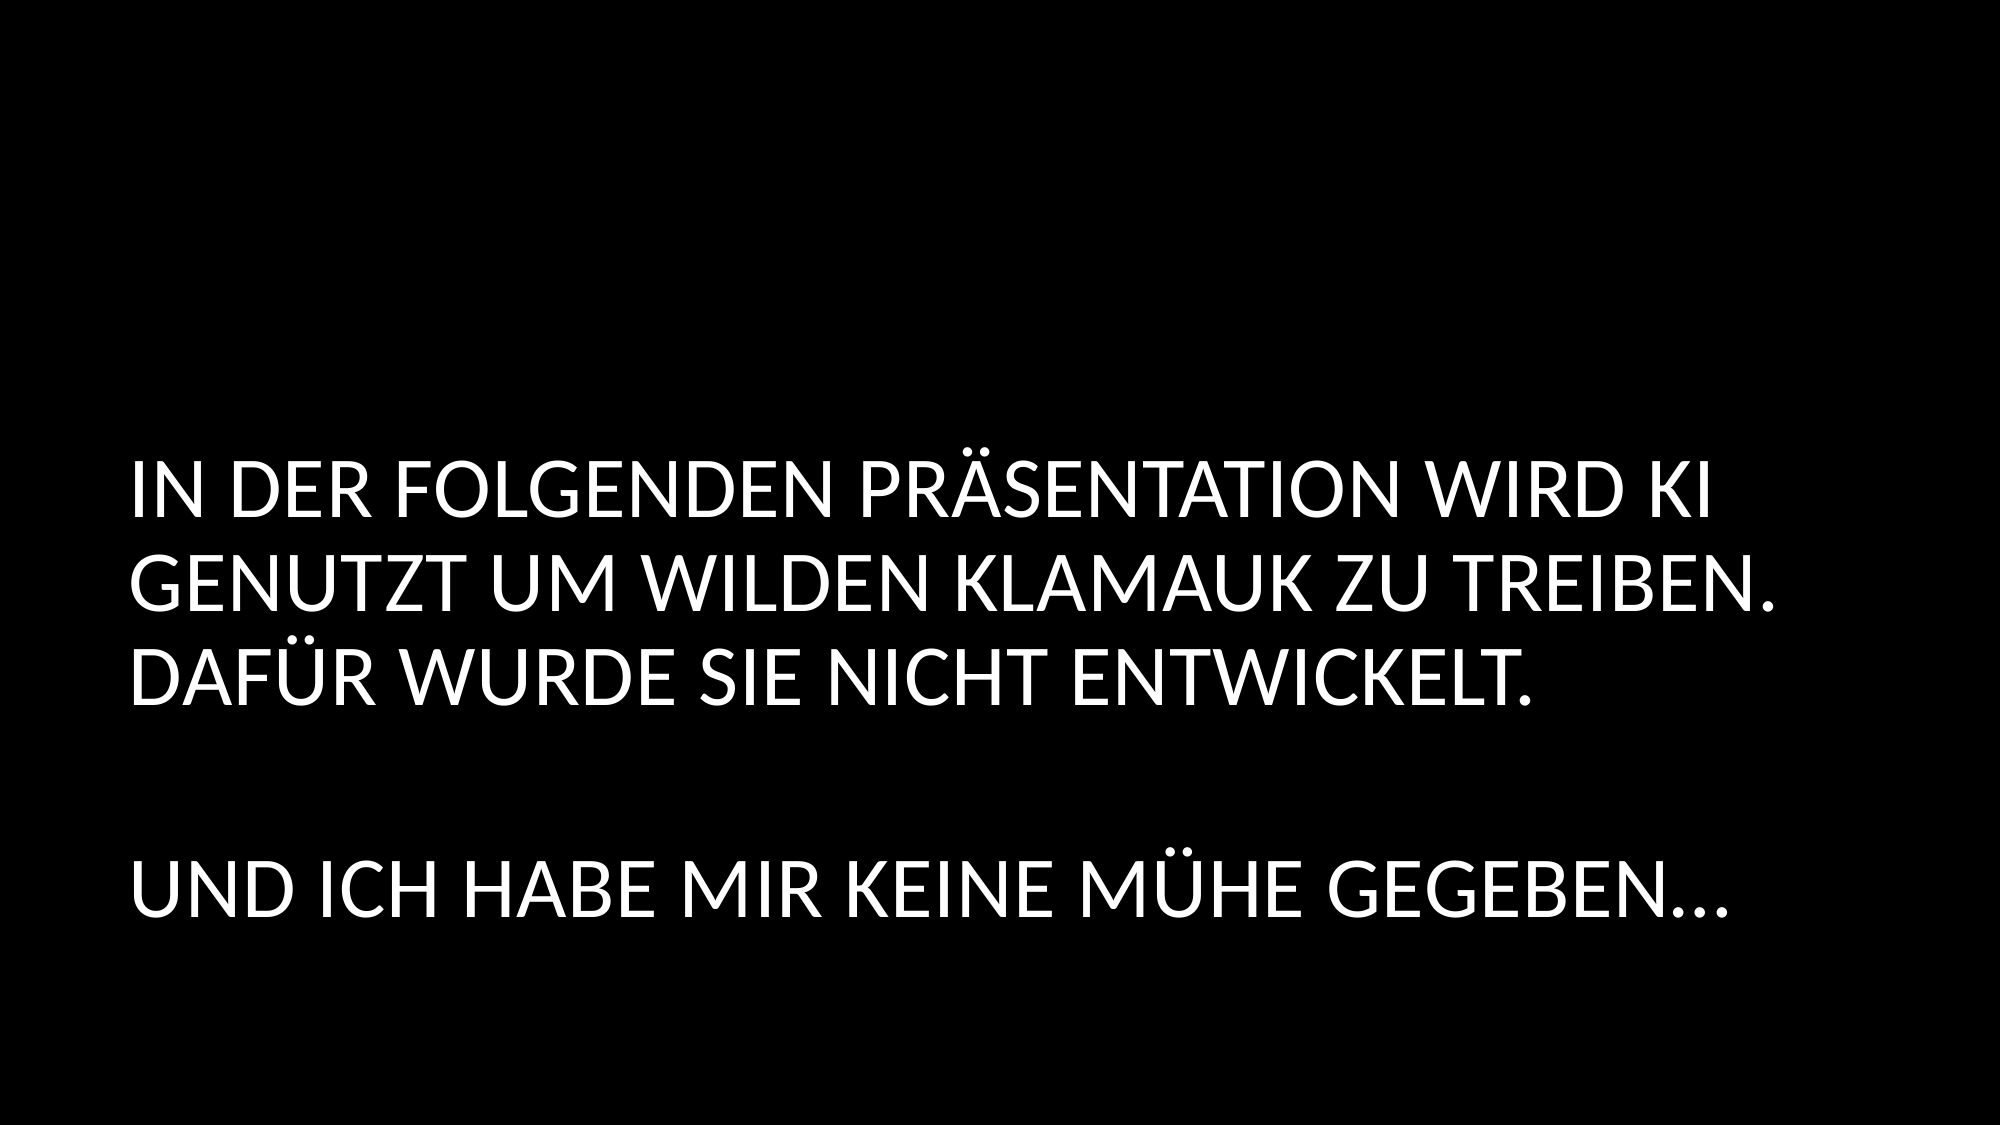

In der folgenden Präsentation wird KI genutzt um wilden Klamauk zu treiben. Dafür wurde sie nicht entwickelt.

Und ich habe mir keine Mühe gegeben…